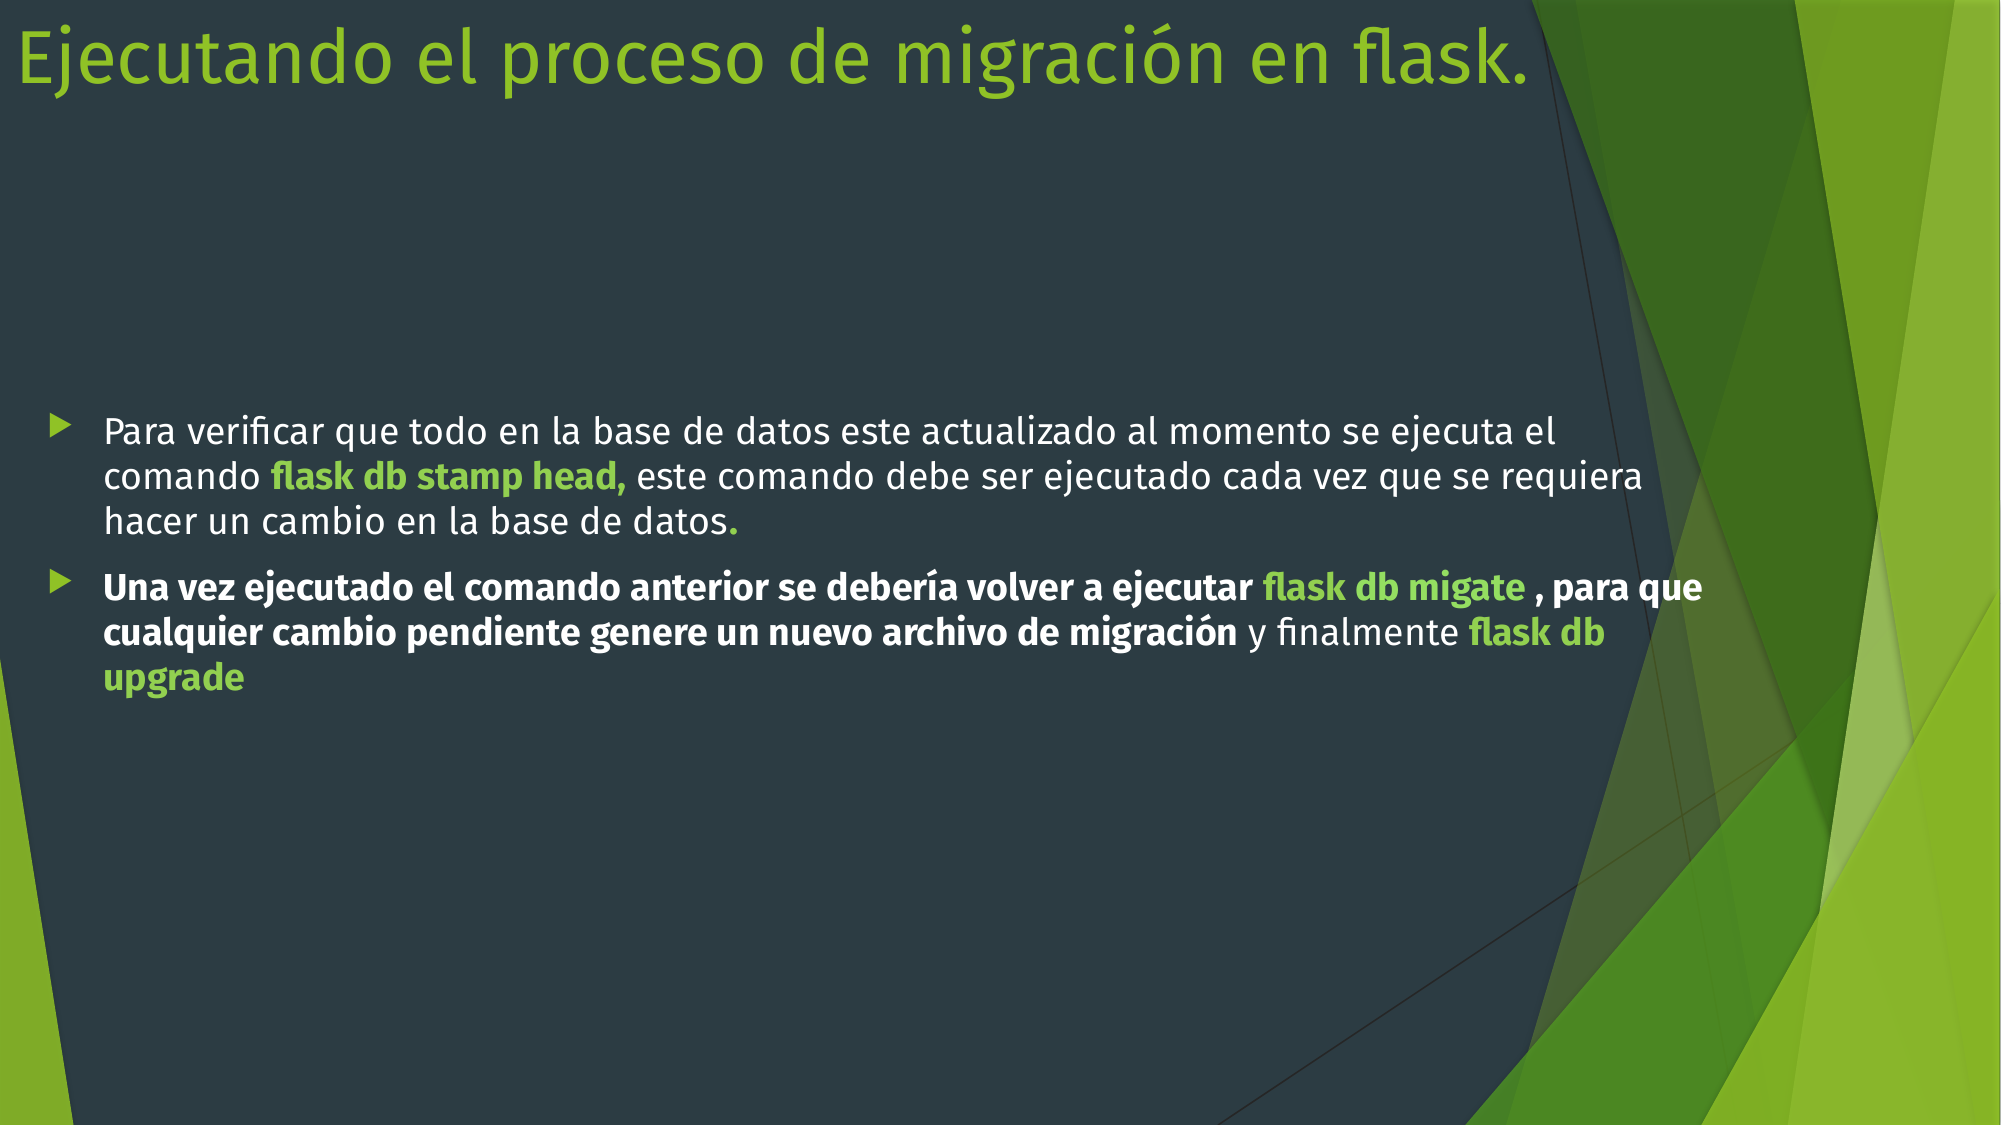

# Ejecutando el proceso de migración en flask.
Para verificar que todo en la base de datos este actualizado al momento se ejecuta el comando flask db stamp head, este comando debe ser ejecutado cada vez que se requiera hacer un cambio en la base de datos.
Una vez ejecutado el comando anterior se debería volver a ejecutar flask db migate , para que cualquier cambio pendiente genere un nuevo archivo de migración y finalmente flask db upgrade